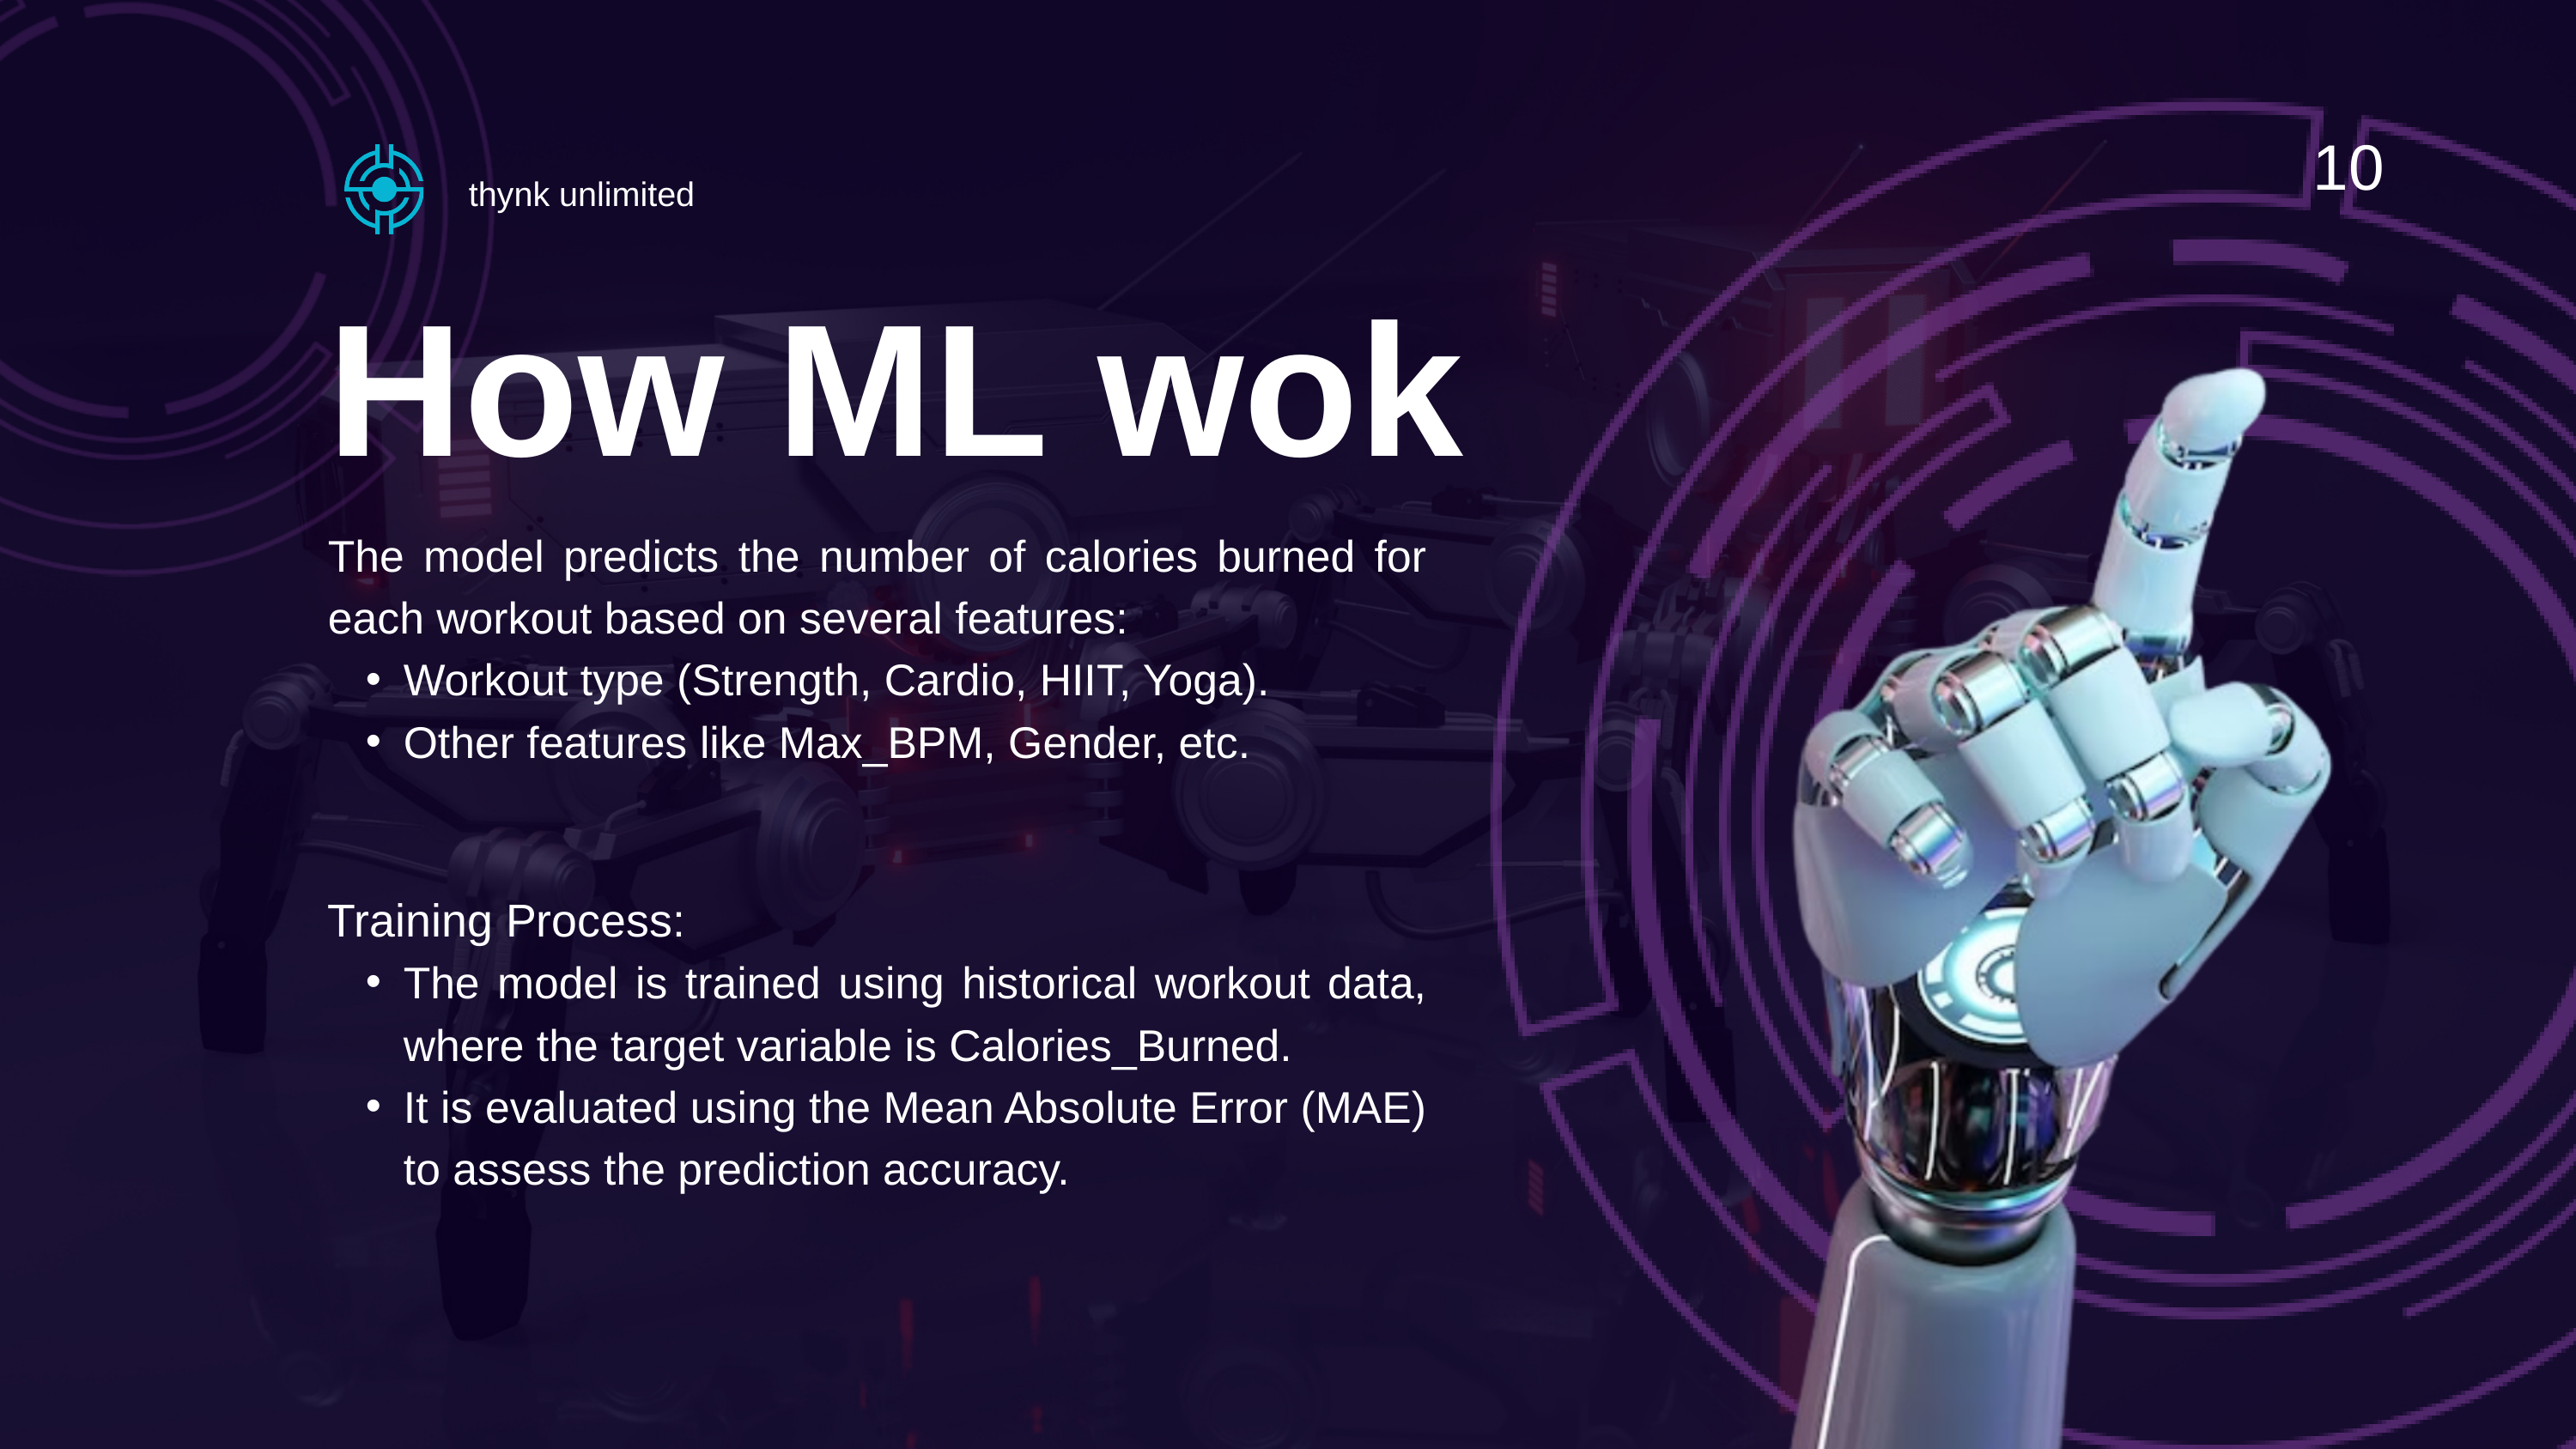

10

thynk unlimited
How ML wok

The model predicts the number of calories burned for each workout based on several features:
Workout type (Strength, Cardio, HIIT, Yoga).
Other features like Max_BPM, Gender, etc.

Training Process:
The model is trained using historical workout data, where the target variable is Calories_Burned.
It is evaluated using the Mean Absolute Error (MAE) to assess the prediction accuracy.